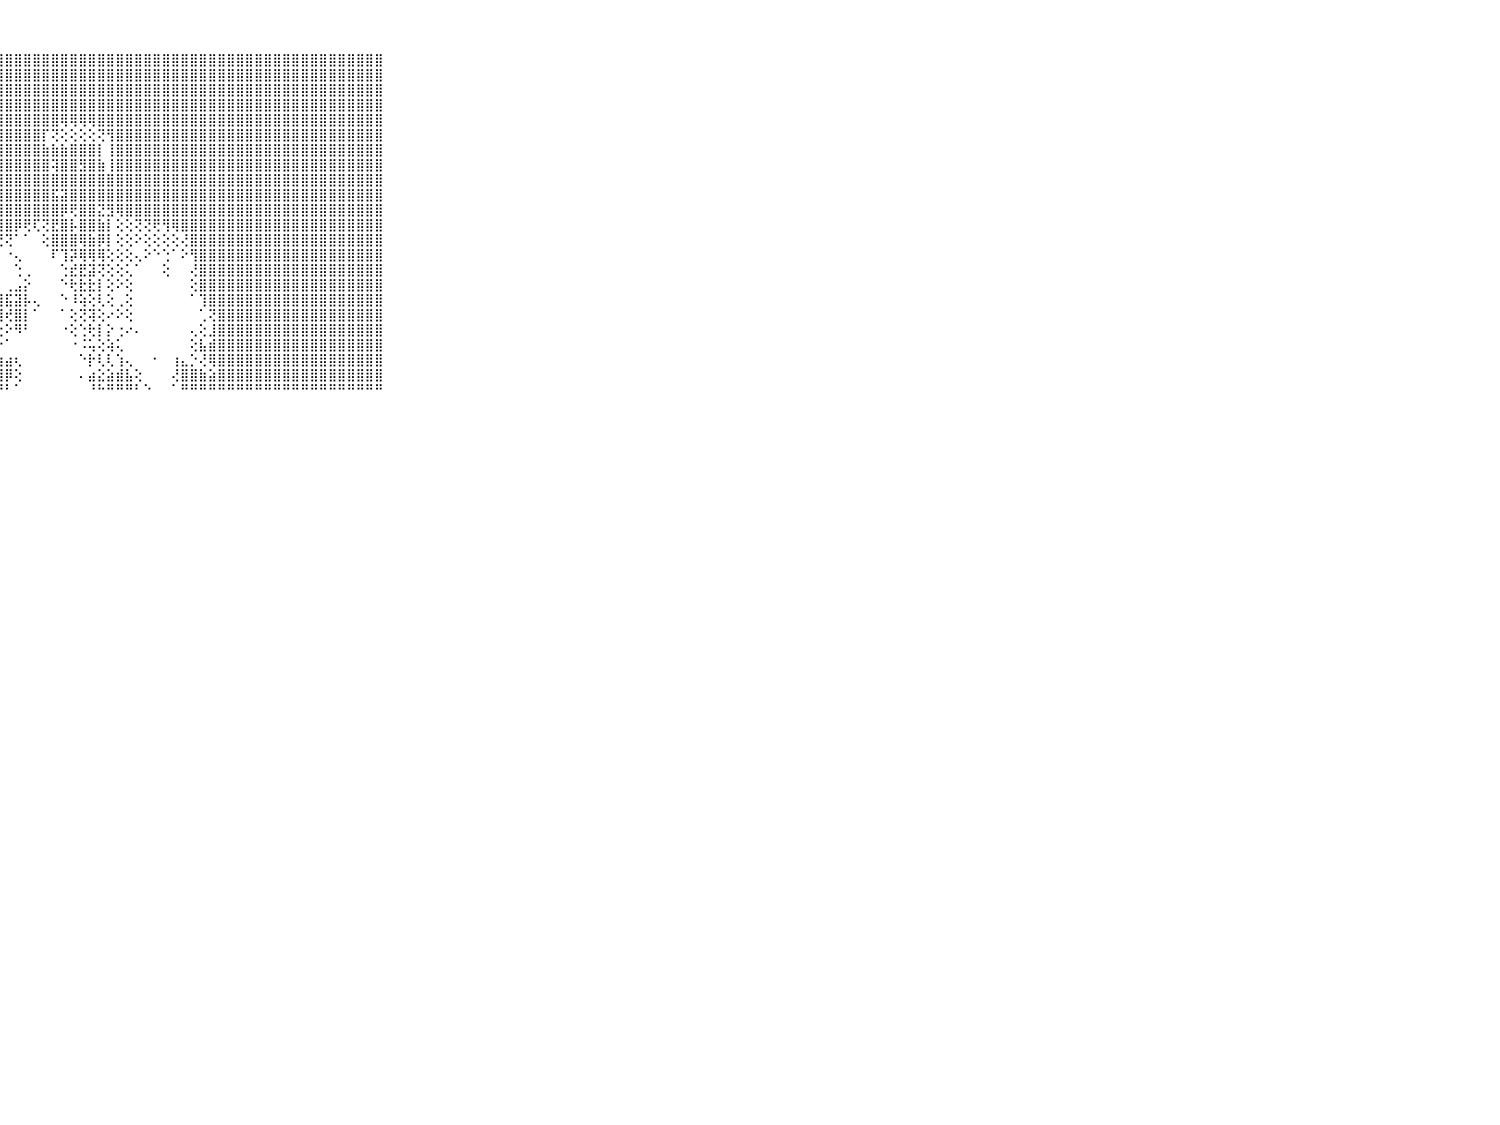

⠀⠀⠀⠀⠀⠀⠀⠀⠀⠀⠀⣿⣿⣿⣿⣿⣿⣿⣿⣿⣿⣿⣿⣿⣿⣿⣿⣿⣿⣿⣿⣿⣿⣿⣿⣿⣿⣿⣿⣿⣿⣿⣿⣿⣿⣿⣿⣿⣿⣿⣿⣿⣿⣿⣿⣿⣿⣿⣿⣿⣿⣿⣿⣿⣿⣿⣿⣿⣿⠀⠀⠀⠀⠀⠀⠀⠀⠀⠀⠀⠀
⠀⠀⠀⠀⠀⠀⠀⠀⠀⠀⠀⣿⣿⣿⣿⣿⣿⣿⣿⣿⣿⣿⣿⣿⣿⣿⣿⣿⣿⣿⣿⣿⣿⣿⣿⣿⣿⣿⣿⣿⣿⣿⣿⣿⣿⣿⣿⣿⣿⣿⣿⣿⣿⣿⣿⣿⣿⣿⣿⣿⣿⣿⣿⣿⣿⣿⣿⣿⣿⠀⠀⠀⠀⠀⠀⠀⠀⠀⠀⠀⠀
⠀⠀⠀⠀⠀⠀⠀⠀⠀⠀⠀⣿⣿⣿⣿⣿⣿⣿⣿⣿⣿⣿⣿⣿⣿⣿⣿⣿⣿⣿⣿⣿⣿⣿⣿⣿⣿⣿⣿⣿⣿⣿⣿⣿⣿⣿⣿⣿⣿⣿⣿⣿⣿⣿⣿⣿⣿⣿⣿⣿⣿⣿⣿⣿⣿⣿⣿⣿⣿⠀⠀⠀⠀⠀⠀⠀⠀⠀⠀⠀⠀
⠀⠀⠀⠀⠀⠀⠀⠀⠀⠀⠀⣿⣿⣿⣿⣿⣿⣿⣿⣿⣿⣿⣿⣿⣿⣿⣿⣿⣿⣿⣿⣿⣿⣿⣿⣿⣿⣿⣿⣿⣿⣿⣿⣿⣿⣿⣿⣿⣿⣿⣿⣿⣿⣿⣿⣿⣿⣿⣿⣿⣿⣿⣿⣿⣿⣿⣿⣿⣿⠀⠀⠀⠀⠀⠀⠀⠀⠀⠀⠀⠀
⠀⠀⠀⠀⠀⠀⠀⠀⠀⠀⠀⣿⣿⣿⣿⣿⣿⣿⣿⣿⣿⣿⣿⣿⣿⣿⣿⣿⣿⣿⣿⣿⣿⣿⢿⢿⢿⢿⣿⣿⣿⣿⣿⣿⣿⣿⣿⣿⣿⣿⣿⣿⣿⣿⣿⣿⣿⣿⣿⣿⣿⣿⣿⣿⣿⣿⣿⣿⣿⠀⠀⠀⠀⠀⠀⠀⠀⠀⠀⠀⠀
⠀⠀⠀⠀⠀⠀⠀⠀⠀⠀⠀⣿⣿⣿⣿⣿⣿⣿⣿⣿⣿⣿⣿⣿⣿⣿⣿⣿⣿⣿⣿⣿⡏⢝⢕⢕⢕⢕⢝⢻⣿⣿⣿⣿⣿⣿⣿⣿⣿⣿⣿⣿⣿⣿⣿⣿⣿⣿⣿⣿⣿⣿⣿⣿⣿⣿⣿⣿⣿⠀⠀⠀⠀⠀⠀⠀⠀⠀⠀⠀⠀
⠀⠀⠀⠀⠀⠀⠀⠀⠀⠀⠀⣿⣿⣿⣿⣿⣿⣿⣿⣿⣿⣿⣿⣿⣿⣿⣿⣿⣿⣿⣿⣿⣷⣷⣷⣿⣿⣿⡇⢸⣿⣿⣿⣿⣿⣿⣿⣿⣿⣿⣿⣿⣿⣿⣿⣿⣿⣿⣿⣿⣿⣿⣿⣿⣿⣿⣿⣿⣿⠀⠀⠀⠀⠀⠀⠀⠀⠀⠀⠀⠀
⠀⠀⠀⠀⠀⠀⠀⠀⠀⠀⠀⣿⣿⣿⣿⣿⣿⣿⣿⣿⣿⣿⣿⣿⣿⣿⣿⣿⣿⣿⣿⣿⣿⢽⣿⣿⣻⣿⣷⢸⣿⣿⣿⣿⣿⣿⣿⣿⣿⣿⣿⣿⣿⣿⣿⣿⣿⣿⣿⣿⣿⣿⣿⣿⣿⣿⣿⣿⣿⠀⠀⠀⠀⠀⠀⠀⠀⠀⠀⠀⠀
⠀⠀⠀⠀⠀⠀⠀⠀⠀⠀⠀⣿⣿⣿⣿⣿⣿⣿⣿⣿⣿⣿⣿⣿⣿⣿⣿⣿⣿⣿⣿⣿⣿⣿⣿⣿⣿⣿⣿⣿⣿⣿⣿⣿⣿⣿⣿⣿⣿⣿⣿⣿⣿⣿⣿⣿⣿⣿⣿⣿⣿⣿⣿⣿⣿⣿⣿⣿⣿⠀⠀⠀⠀⠀⠀⠀⠀⠀⠀⠀⠀
⠀⠀⠀⠀⠀⠀⠀⠀⠀⠀⠀⣿⣿⣿⣿⣿⣿⣿⣿⣿⣿⣿⣿⣿⣿⣿⣿⣿⣿⣿⣿⣿⣿⣯⣽⣿⣿⣿⣿⣿⣿⣿⣿⣿⣿⣿⣿⣿⣿⣿⣿⣿⣿⣿⣿⣿⣿⣿⣿⣿⣿⣿⣿⣿⣿⣿⣿⣿⣿⠀⠀⠀⠀⠀⠀⠀⠀⠀⠀⠀⠀
⠀⠀⠀⠀⠀⠀⠀⠀⠀⠀⠀⣿⣿⣿⣿⣿⣿⣿⣿⣿⣿⣿⣿⣿⣿⣿⣿⣿⣿⣿⣿⣿⣿⣿⡿⢟⣿⣿⣝⣻⢿⣿⣿⣿⣿⣿⣿⣿⣿⣿⣿⣿⣿⣿⣿⣿⣿⣿⣿⣿⣿⣿⣿⣿⣿⣿⣿⣿⣿⠀⠀⠀⠀⠀⠀⠀⠀⠀⠀⠀⠀
⠀⠀⠀⠀⠀⠀⠀⠀⠀⠀⠀⣿⣿⣿⣿⣿⣿⣿⣿⣿⣿⣿⣿⣿⣿⣿⣿⣿⣿⡿⢟⢏⢝⣟⣿⡧⣿⣿⣷⡇⢕⢕⢝⢝⢟⢻⢿⣿⣿⣿⣿⣿⣿⣿⣿⣿⣿⣿⣿⣿⣿⣿⣿⣿⣿⣿⣿⣿⣿⠀⠀⠀⠀⠀⠀⠀⠀⠀⠀⠀⠀
⠀⠀⠀⠀⠀⠀⠀⠀⠀⠀⠀⣿⣿⣿⣿⣿⣿⣿⣿⣿⣿⣿⣿⣿⣿⣿⢿⢟⢝⠁⠁⠀⢕⣿⣿⣿⢿⣷⡿⡇⢕⢕⠕⢕⢕⢕⢕⢜⣿⣿⣿⣿⣿⣿⣿⣿⣿⣿⣿⣿⣿⣿⣿⣿⣿⣿⣿⣿⣿⠀⠀⠀⠀⠀⠀⠀⠀⠀⠀⠀⠀
⠀⠀⠀⠀⠀⠀⠀⠀⠀⠀⠀⣿⣿⣿⣿⣿⣿⣿⣿⣿⣿⣿⣿⣿⣿⡇⠕⠁⠐⢄⠀⠀⠀⠏⢹⡽⢿⢿⢿⢕⢕⢕⢄⠕⠑⢑⠁⠕⢻⣿⣿⣿⣿⣿⣿⣿⣿⣿⣿⣿⣿⣿⣿⣿⣿⣿⣿⣿⣿⠀⠀⠀⠀⠀⠀⠀⠀⠀⠀⠀⠀
⠀⠀⠀⠀⠀⠀⠀⠀⠀⠀⠀⣿⣿⣿⣿⣿⣿⣿⣿⣿⣿⣿⣿⣿⣿⢇⠀⠀⠀⢑⢀⠀⠀⠀⢑⣞⣟⣽⢝⢕⢕⢅⠁⠀⠀⢕⠀⠀⢜⣿⣿⣿⣿⣿⣿⣿⣿⣿⣿⣿⣿⣿⣿⣿⣿⣿⣿⣿⣿⠀⠀⠀⠀⠀⠀⠀⠀⠀⠀⠀⠀
⠀⠀⠀⠀⠀⠀⠀⠀⠀⠀⠀⣿⣿⣿⣿⣿⣿⣿⣿⣿⣿⣿⣿⣿⣿⢕⠀⠀⢀⣠⡕⠀⠀⠀⠑⢗⣗⣗⡇⢕⠕⢕⠀⠀⠀⠀⠀⠀⢕⣿⣿⣿⣿⣿⣿⣿⣿⣿⣿⣿⣿⣿⣿⣿⣿⣿⣿⣿⣿⠀⠀⠀⠀⠀⠀⠀⠀⠀⠀⠀⠀
⠀⠀⠀⠀⠀⠀⠀⠀⠀⠀⠀⣿⣿⣿⣿⣿⣿⣿⣿⣿⣿⣿⣿⣿⣿⢇⠀⢸⣯⣽⡧⢄⠀⠀⠑⠸⢵⢕⢇⢕⢀⢕⠀⠀⠀⠀⠀⠀⠁⢹⣿⣿⣿⣿⣿⣿⣿⣿⣿⣿⣿⣿⣿⣿⣿⣿⣿⣿⣿⠀⠀⠀⠀⠀⠀⠀⠀⠀⠀⠀⠀
⠀⠀⠀⠀⠀⠀⠀⠀⠀⠀⠀⣿⣿⣿⣿⣿⣿⣿⣿⣿⣿⣿⣿⣿⣿⢕⠁⣹⢞⣿⡇⠁⠀⠀⠁⢕⢝⢽⢕⠔⠕⢕⠀⠀⠀⠀⠀⠀⠀⢁⢝⣿⣿⣿⣿⣿⣿⣿⣿⣿⣿⣿⣿⣿⣿⣿⣿⣿⣿⠀⠀⠀⠀⠀⠀⠀⠀⠀⠀⠀⠀
⠀⠀⠀⠀⠀⠀⠀⠀⠀⠀⠀⣿⣿⣿⣿⣿⣿⣿⣿⣿⣿⣿⣿⣿⣿⢔⢕⢕⠕⠻⠃⠀⠀⠀⠐⢕⢑⢗⡇⡕⢐⠔⠄⠀⠀⠀⠀⠀⢄⢕⣸⣿⣿⣿⣿⣿⣿⣿⣿⣿⣿⣿⣿⣿⣿⣿⣿⣿⣿⠀⠀⠀⠀⠀⠀⠀⠀⠀⠀⠀⠀
⠀⠀⠀⠀⠀⠀⠀⠀⠀⠀⠀⣿⣿⣿⣿⣿⣿⣿⣿⣿⣿⣿⣿⣿⣿⡕⢜⠕⠁⠀⠀⠀⠀⠀⠀⠐⠨⢥⢕⢵⢅⠀⠀⠀⠀⠀⠀⠀⢕⣧⣾⣿⣿⣿⣿⣿⣿⣿⣿⣿⣿⣿⣿⣿⣿⣿⣿⣿⣿⠀⠀⠀⠀⠀⠀⠀⠀⠀⠀⠀⠀
⠀⠀⠀⠀⠀⠀⠀⠀⠀⠀⠀⣿⣿⣿⣿⣿⣿⣿⣿⣿⣿⣿⣿⣿⣿⣧⣵⣴⣴⢆⠀⠀⠀⠀⠀⠀⠑⡗⢇⢇⢱⢄⠀⠀⠂⠀⢰⣄⡑⢜⢿⣿⣿⣿⣿⣿⣿⣿⣿⣿⣿⣿⣿⣿⣿⣿⣿⣿⣿⠀⠀⠀⠀⠀⠀⠀⠀⠀⠀⠀⠀
⠀⠀⠀⠀⠀⠀⠀⠀⠀⠀⠀⣿⣿⣿⣿⣿⣿⣿⣿⣿⣿⣿⣿⣿⣿⣿⣿⣿⡿⢕⠀⠀⠀⠀⠀⠀⠄⣴⣕⣵⣾⣧⢕⠀⠀⠀⢜⣿⣿⣷⣵⣿⣿⣿⣿⣿⣿⣿⣿⣿⣿⣿⣿⣿⣿⣿⣿⣿⣿⠀⠀⠀⠀⠀⠀⠀⠀⠀⠀⠀⠀
⠀⠀⠀⠀⠀⠀⠀⠀⠀⠀⠀⠛⠛⠛⠛⠛⠛⠛⠛⠛⠛⠛⠛⠛⠛⠛⠛⠛⠃⠁⠀⠀⠀⠀⠀⠀⠀⠘⠓⠛⠛⠛⠃⠑⠀⠀⠁⠛⠛⠛⠛⠛⠛⠛⠛⠛⠛⠛⠛⠛⠛⠛⠛⠛⠛⠛⠛⠛⠛⠀⠀⠀⠀⠀⠀⠀⠀⠀⠀⠀⠀